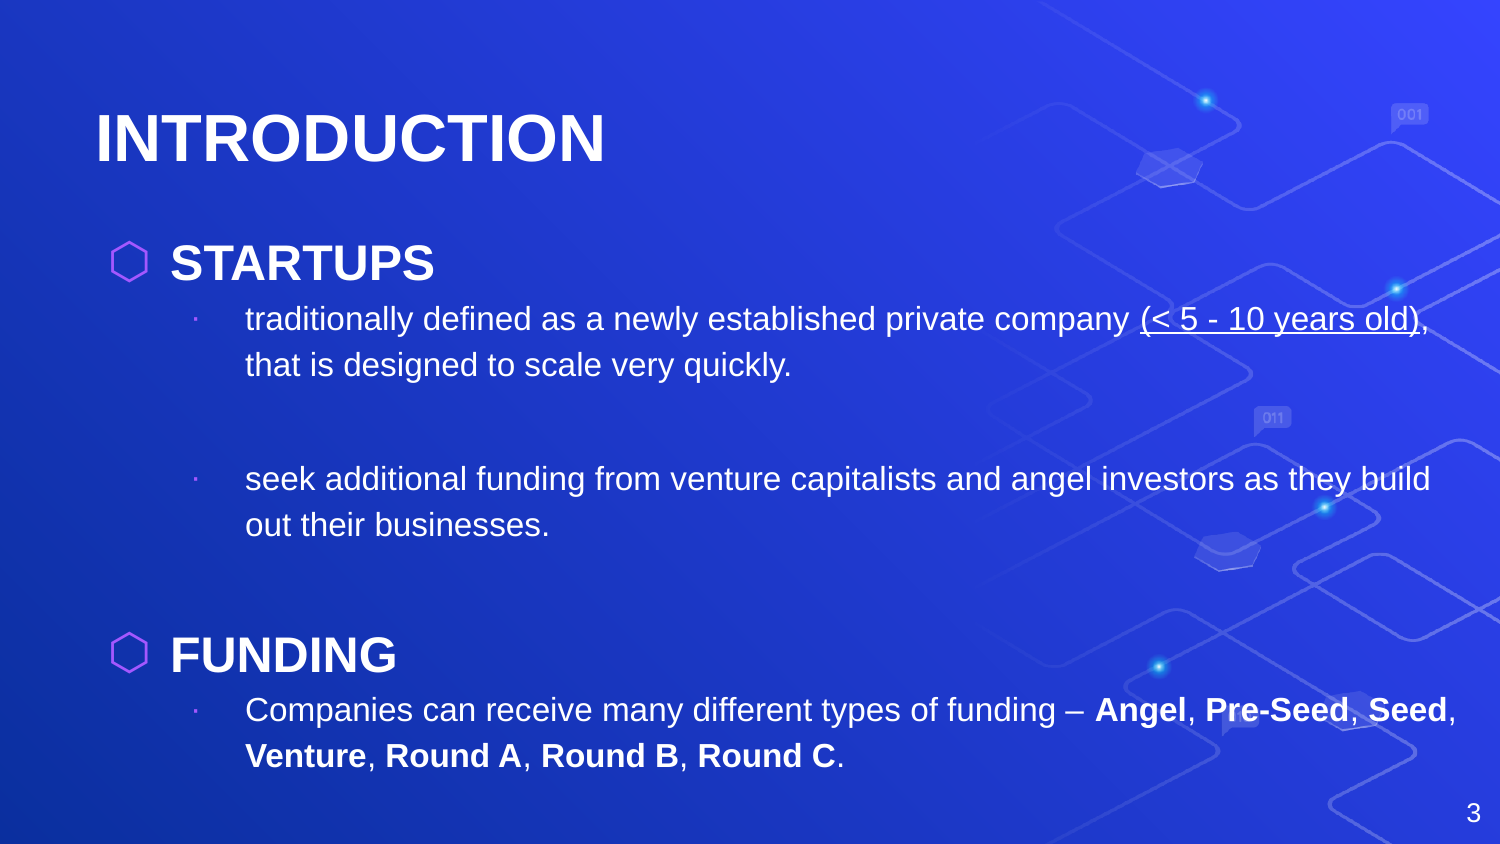

# INTRODUCTION
STARTUPS
traditionally defined as a newly established private company (< 5 - 10 years old), that is designed to scale very quickly.

seek additional funding from venture capitalists and angel investors as they build out their businesses.

FUNDING
Companies can receive many different types of funding – Angel, Pre-Seed, Seed, Venture, Round A, Round B, Round C.

3